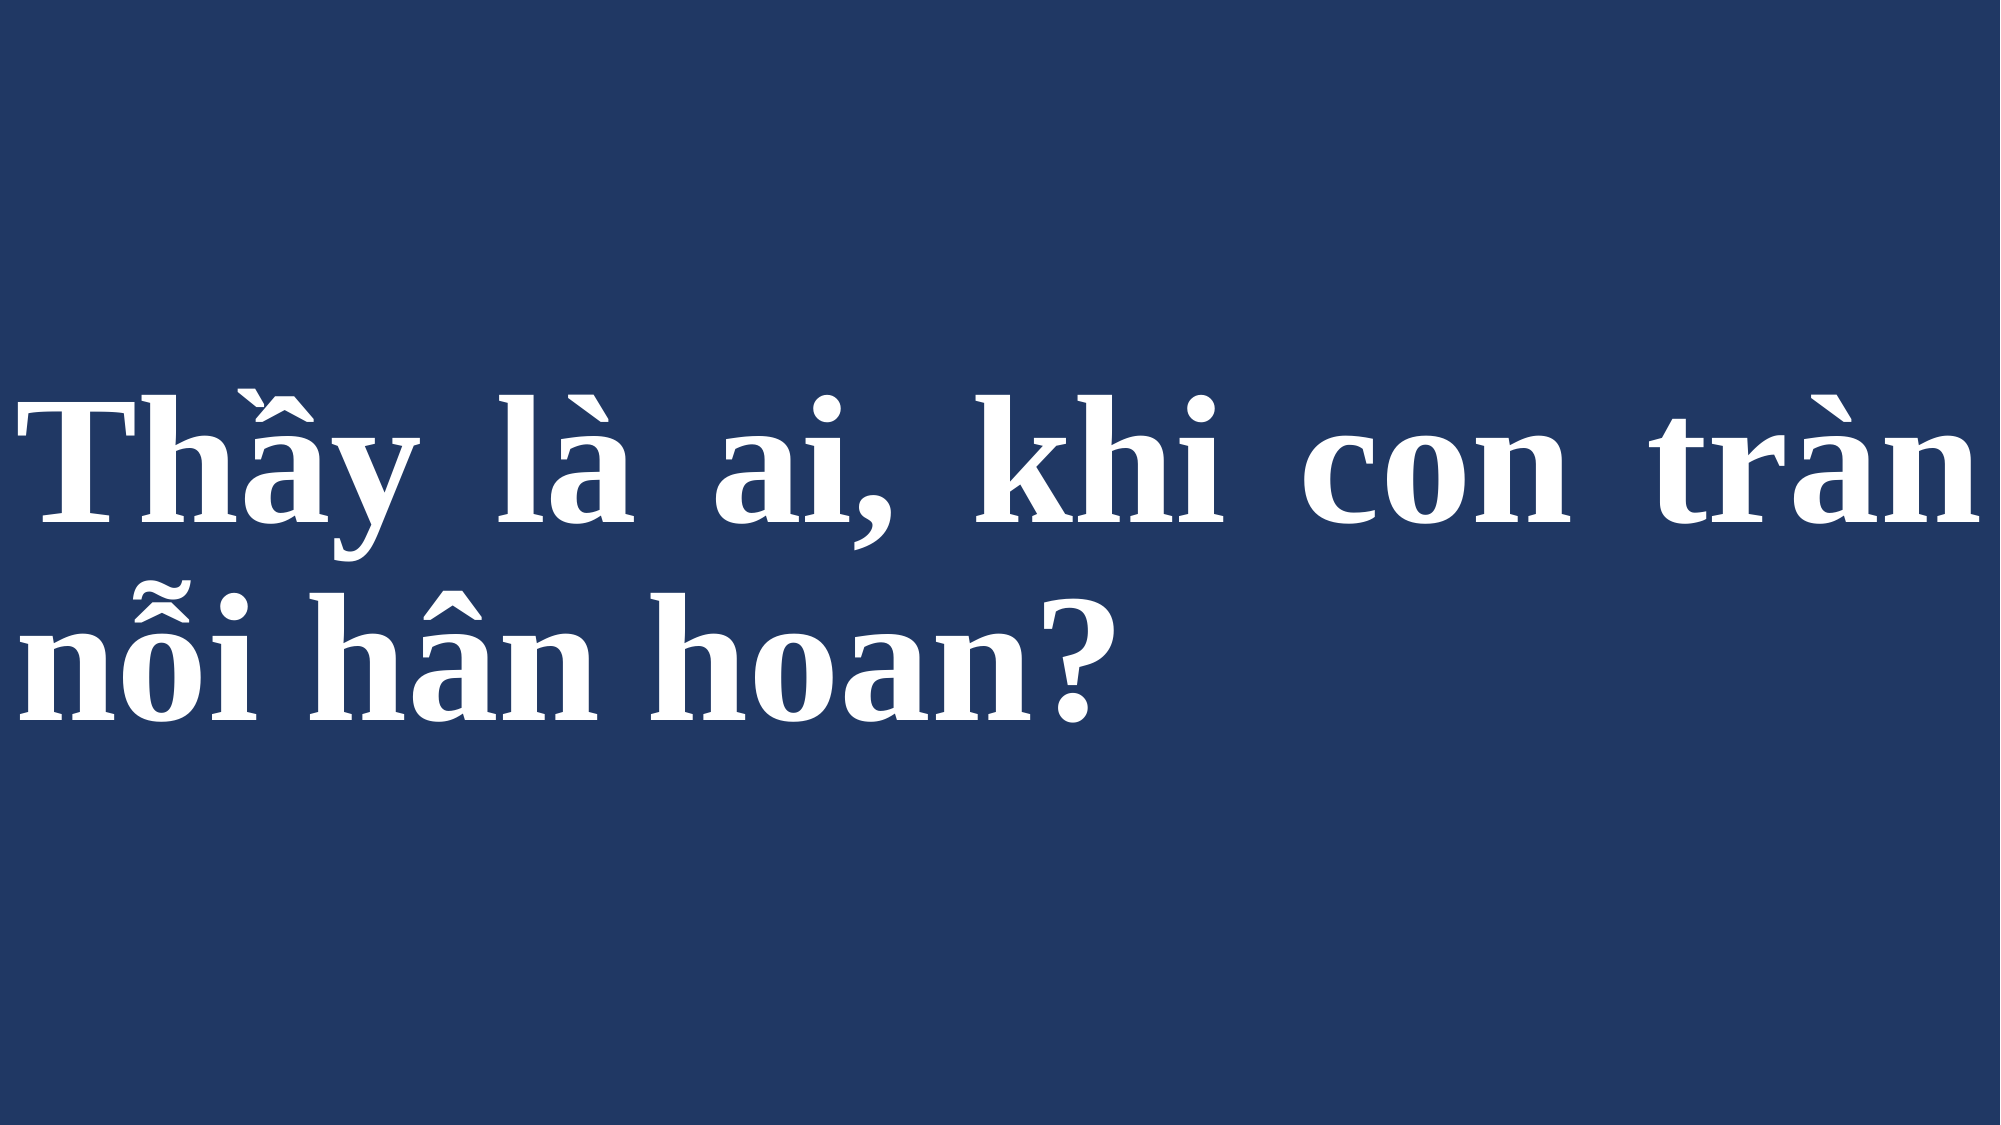

# Thầy là ai, khi con tràn nỗi hân hoan?